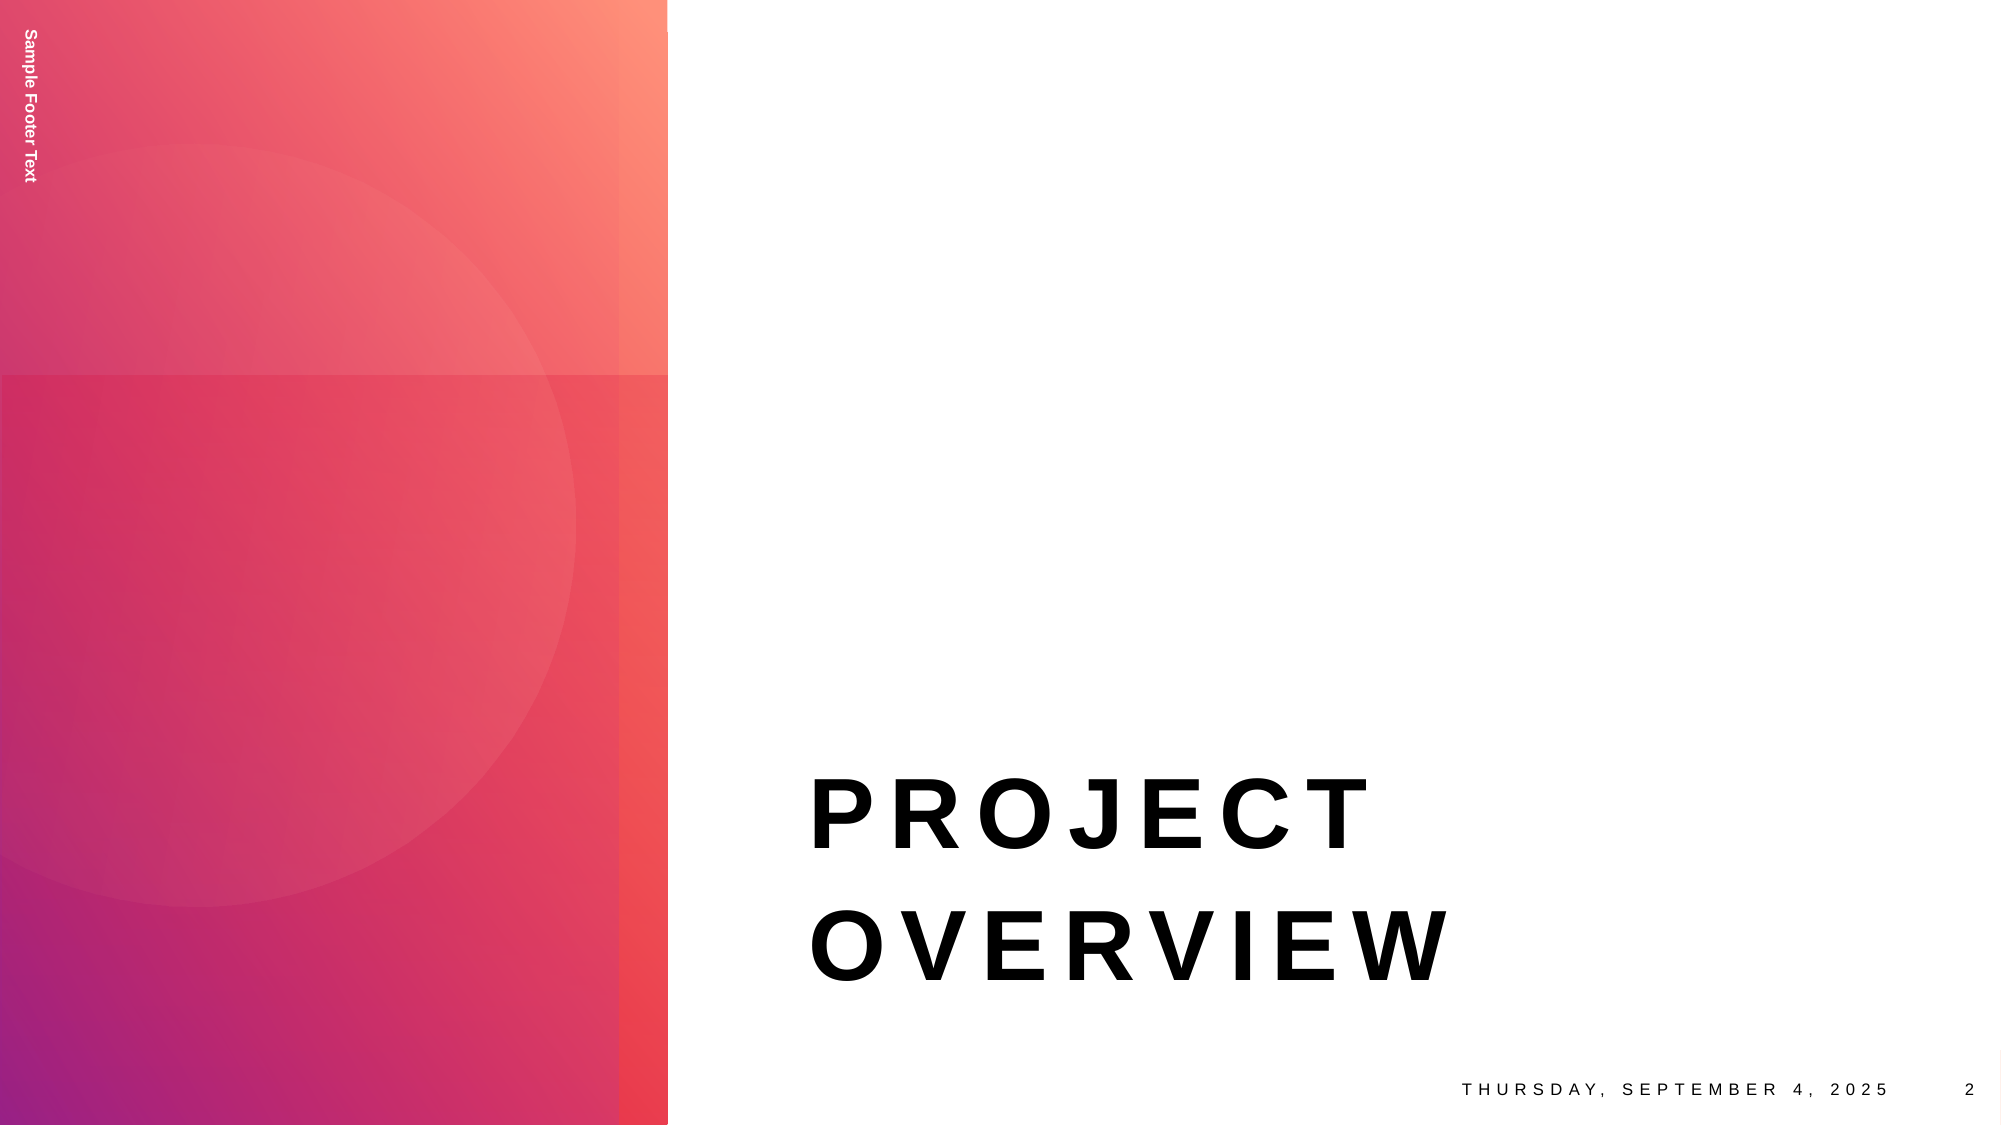

Sample Footer Text
# Project Overview
Thursday, September 4, 2025
2